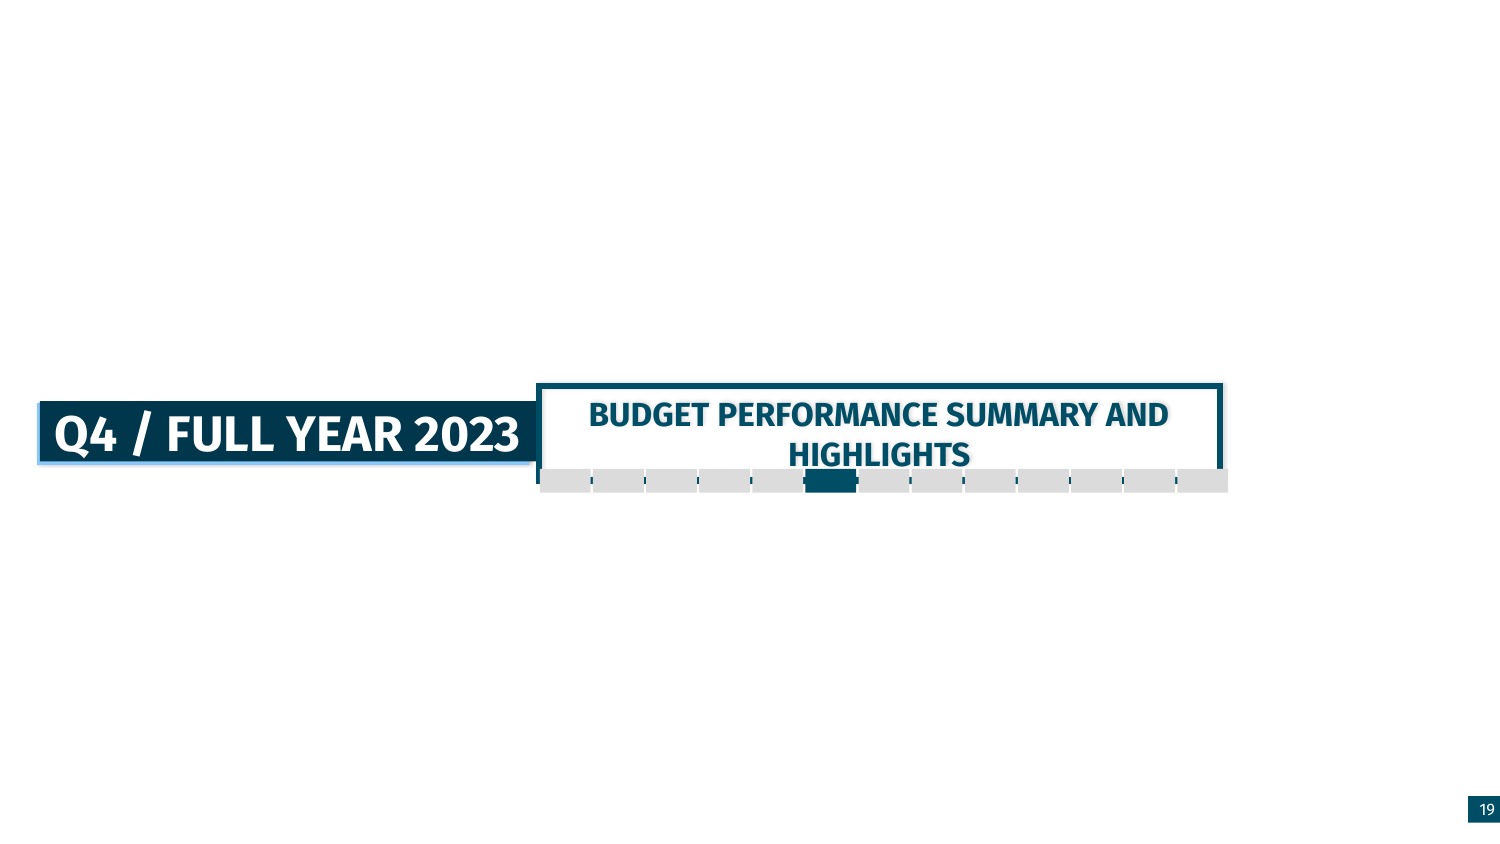

Q4 / full Year 2023
Budget Performance Summary and Highlights

19